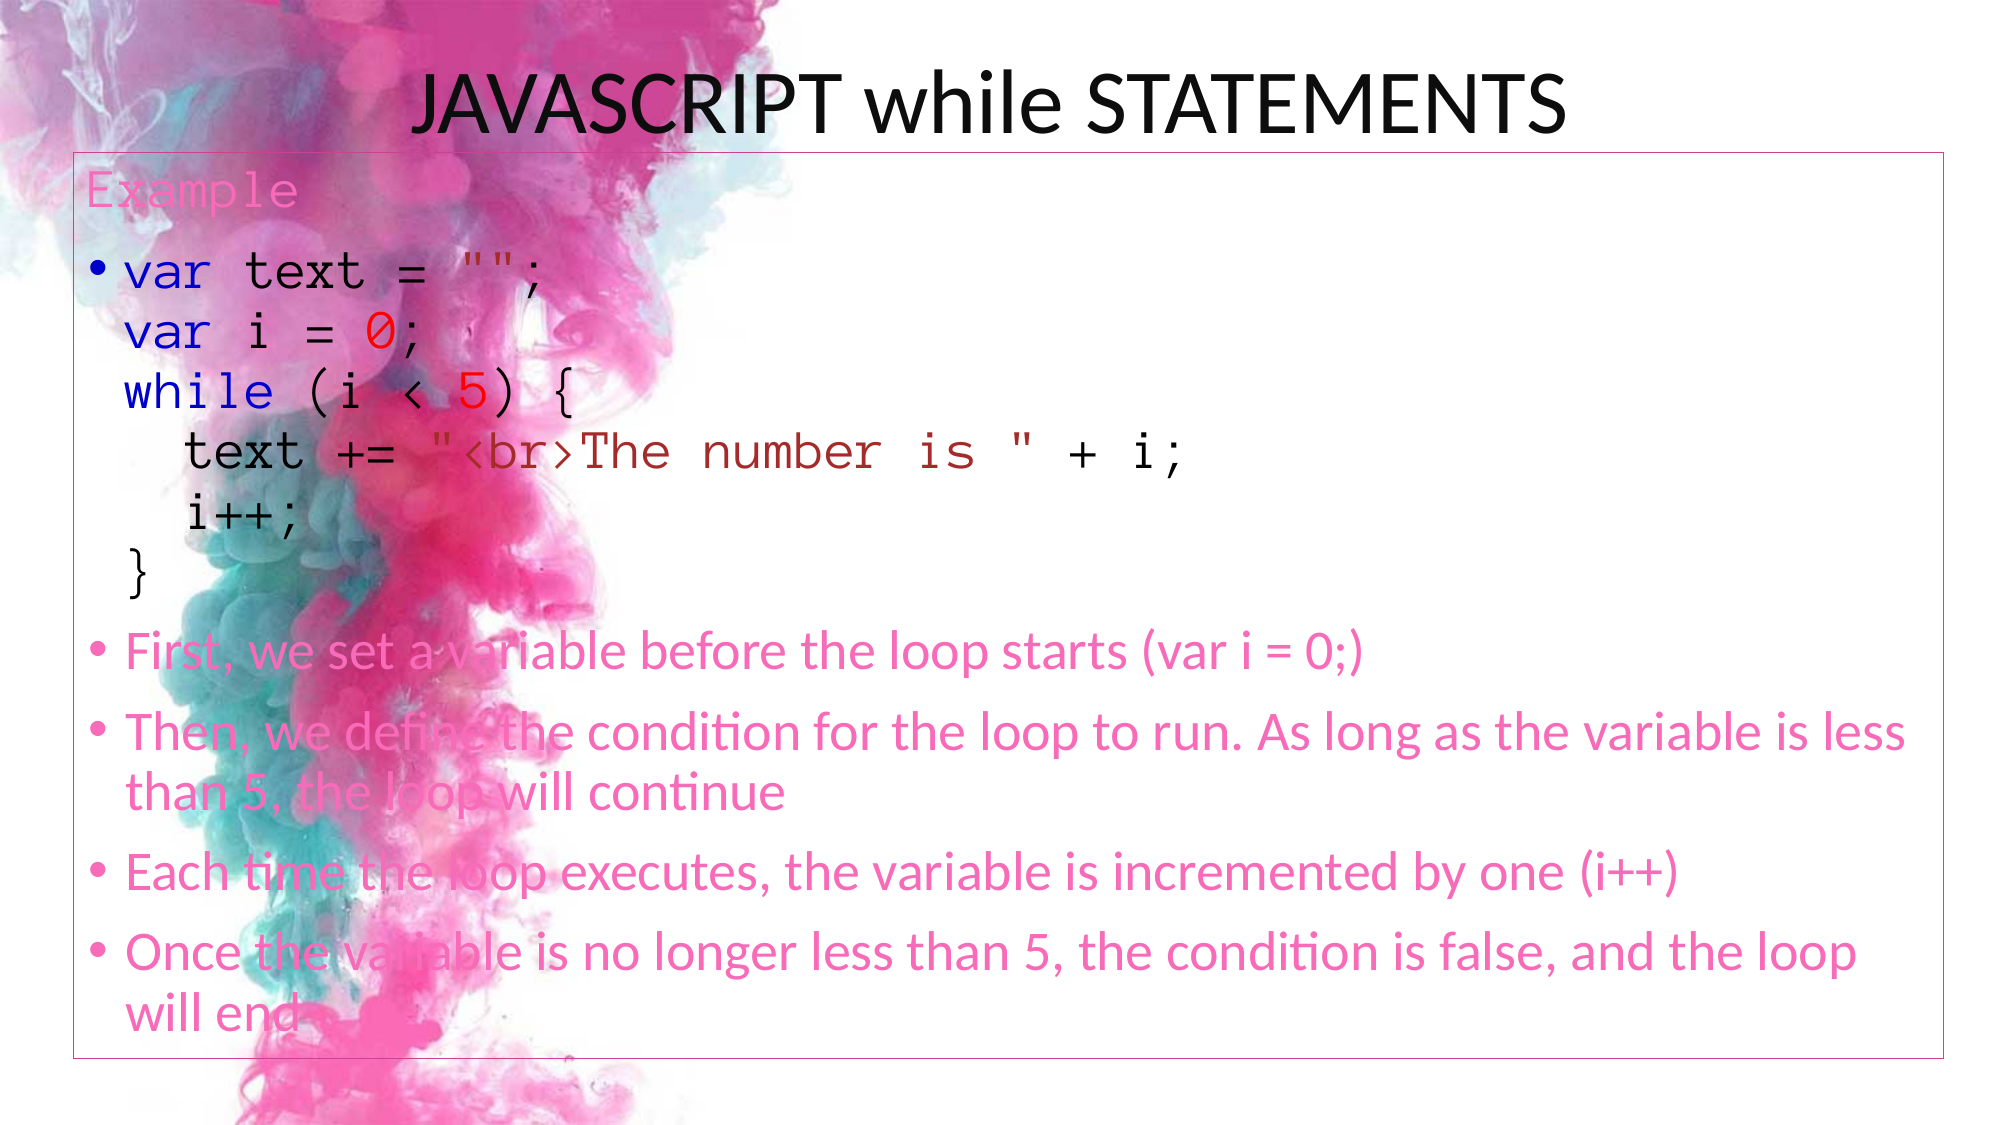

# JAVASCRIPT while STATEMENTS
Example
var text = "";
var i = 0;
while (i < 5) {
  text += "<br>The number is " + i;
  i++;
}
First, we set a variable before the loop starts (var i = 0;)
Then, we define the condition for the loop to run. As long as the variable is less than 5, the loop will continue
Each time the loop executes, the variable is incremented by one (i++)
Once the variable is no longer less than 5, the condition is false, and the loop will end